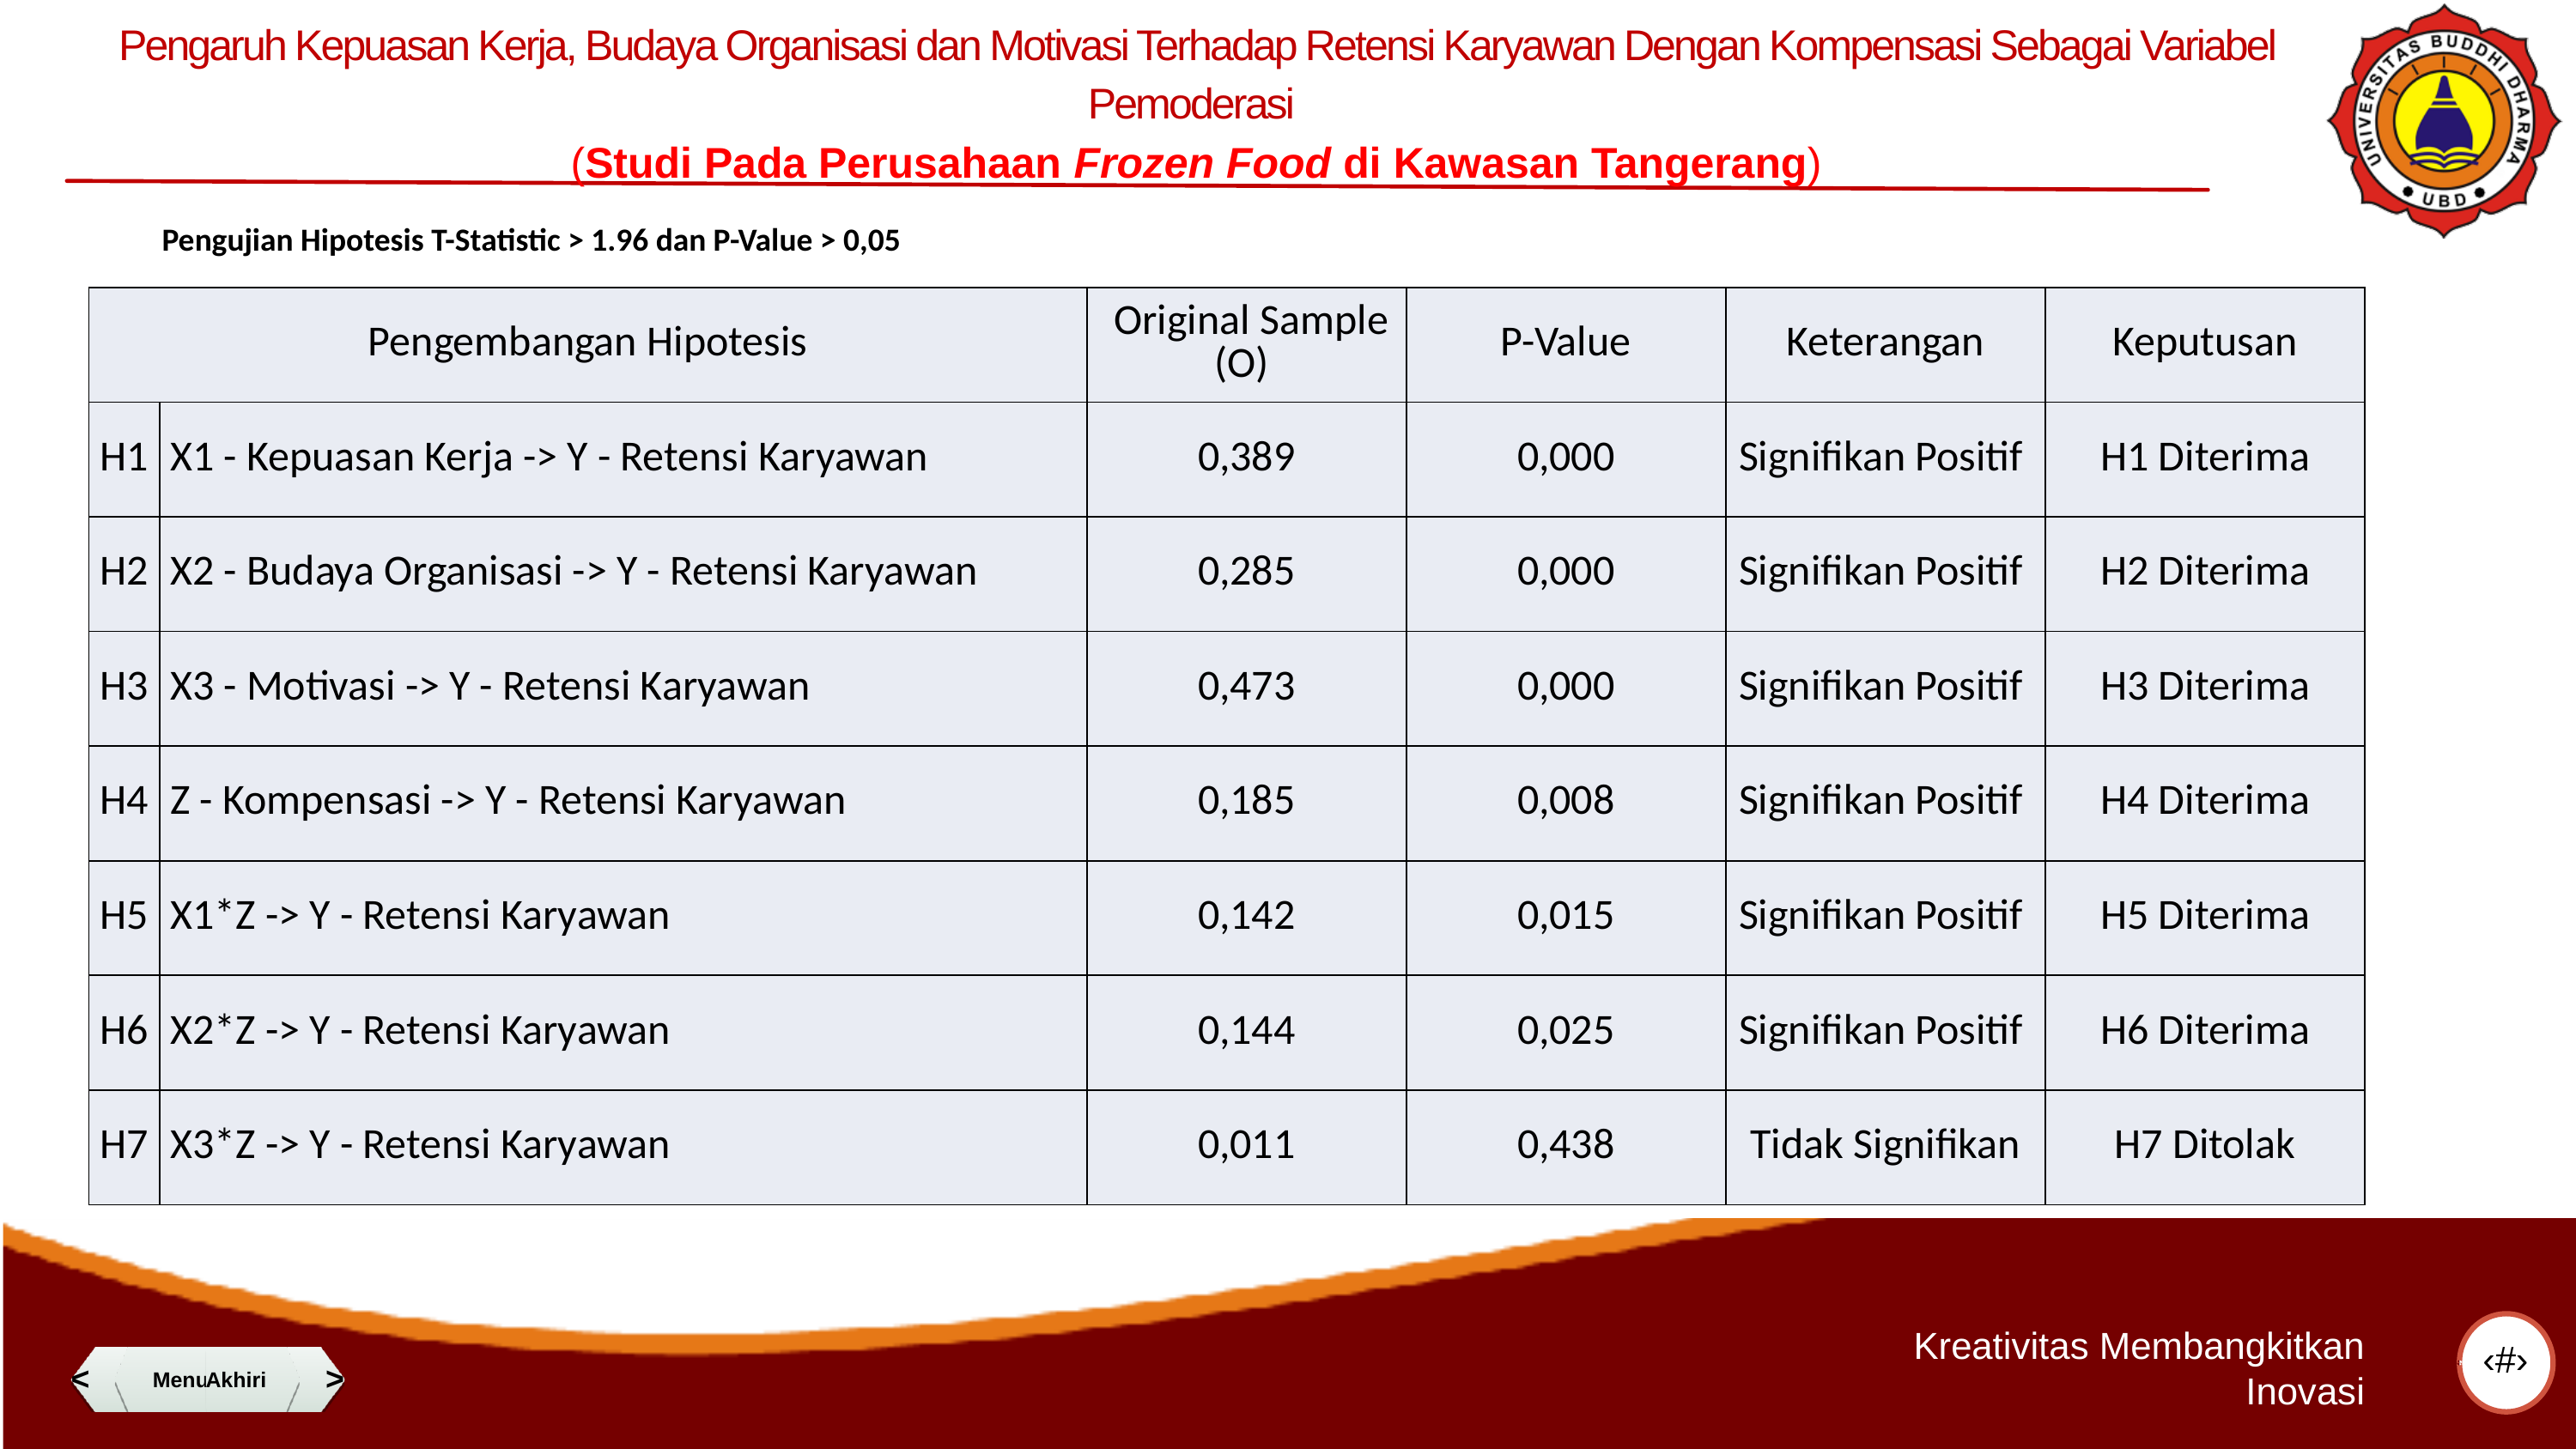

Pengaruh Kepuasan Kerja, Budaya Organisasi dan Motivasi Terhadap Retensi Karyawan Dengan Kompensasi Sebagai Variabel Pemoderasi
(Studi Pada Perusahaan Frozen Food di Kawasan Tangerang)

Pengujian Hipotesis T-Statistic > 1.96 dan P-Value > 0,05
| Pengembangan Hipotesis |  | Original Sample (O) | P-Value | Keterangan | Keputusan |
| --- | --- | --- | --- | --- | --- |
| H1 | X1 - Kepuasan Kerja -> Y - Retensi Karyawan | 0,389 | 0,000 | Signifikan Positif | H1 Diterima |
| H2 | X2 - Budaya Organisasi -> Y - Retensi Karyawan | 0,285 | 0,000 | Signifikan Positif | H2 Diterima |
| H3 | X3 - Motivasi -> Y - Retensi Karyawan | 0,473 | 0,000 | Signifikan Positif | H3 Diterima |
| H4 | Z - Kompensasi -> Y - Retensi Karyawan | 0,185 | 0,008 | Signifikan Positif | H4 Diterima |
| H5 | X1\*Z -> Y - Retensi Karyawan | 0,142 | 0,015 | Signifikan Positif | H5 Diterima |
| H6 | X2\*Z -> Y - Retensi Karyawan | 0,144 | 0,025 | Signifikan Positif | H6 Diterima |
| H7 | X3\*Z -> Y - Retensi Karyawan | 0,011 | 0,438 | Tidak Signifikan | H7 Ditolak |

‹#›

Kreativitas Membangkitkan Inovasi

<

@adt_lotus

Menu

Akhiri

>